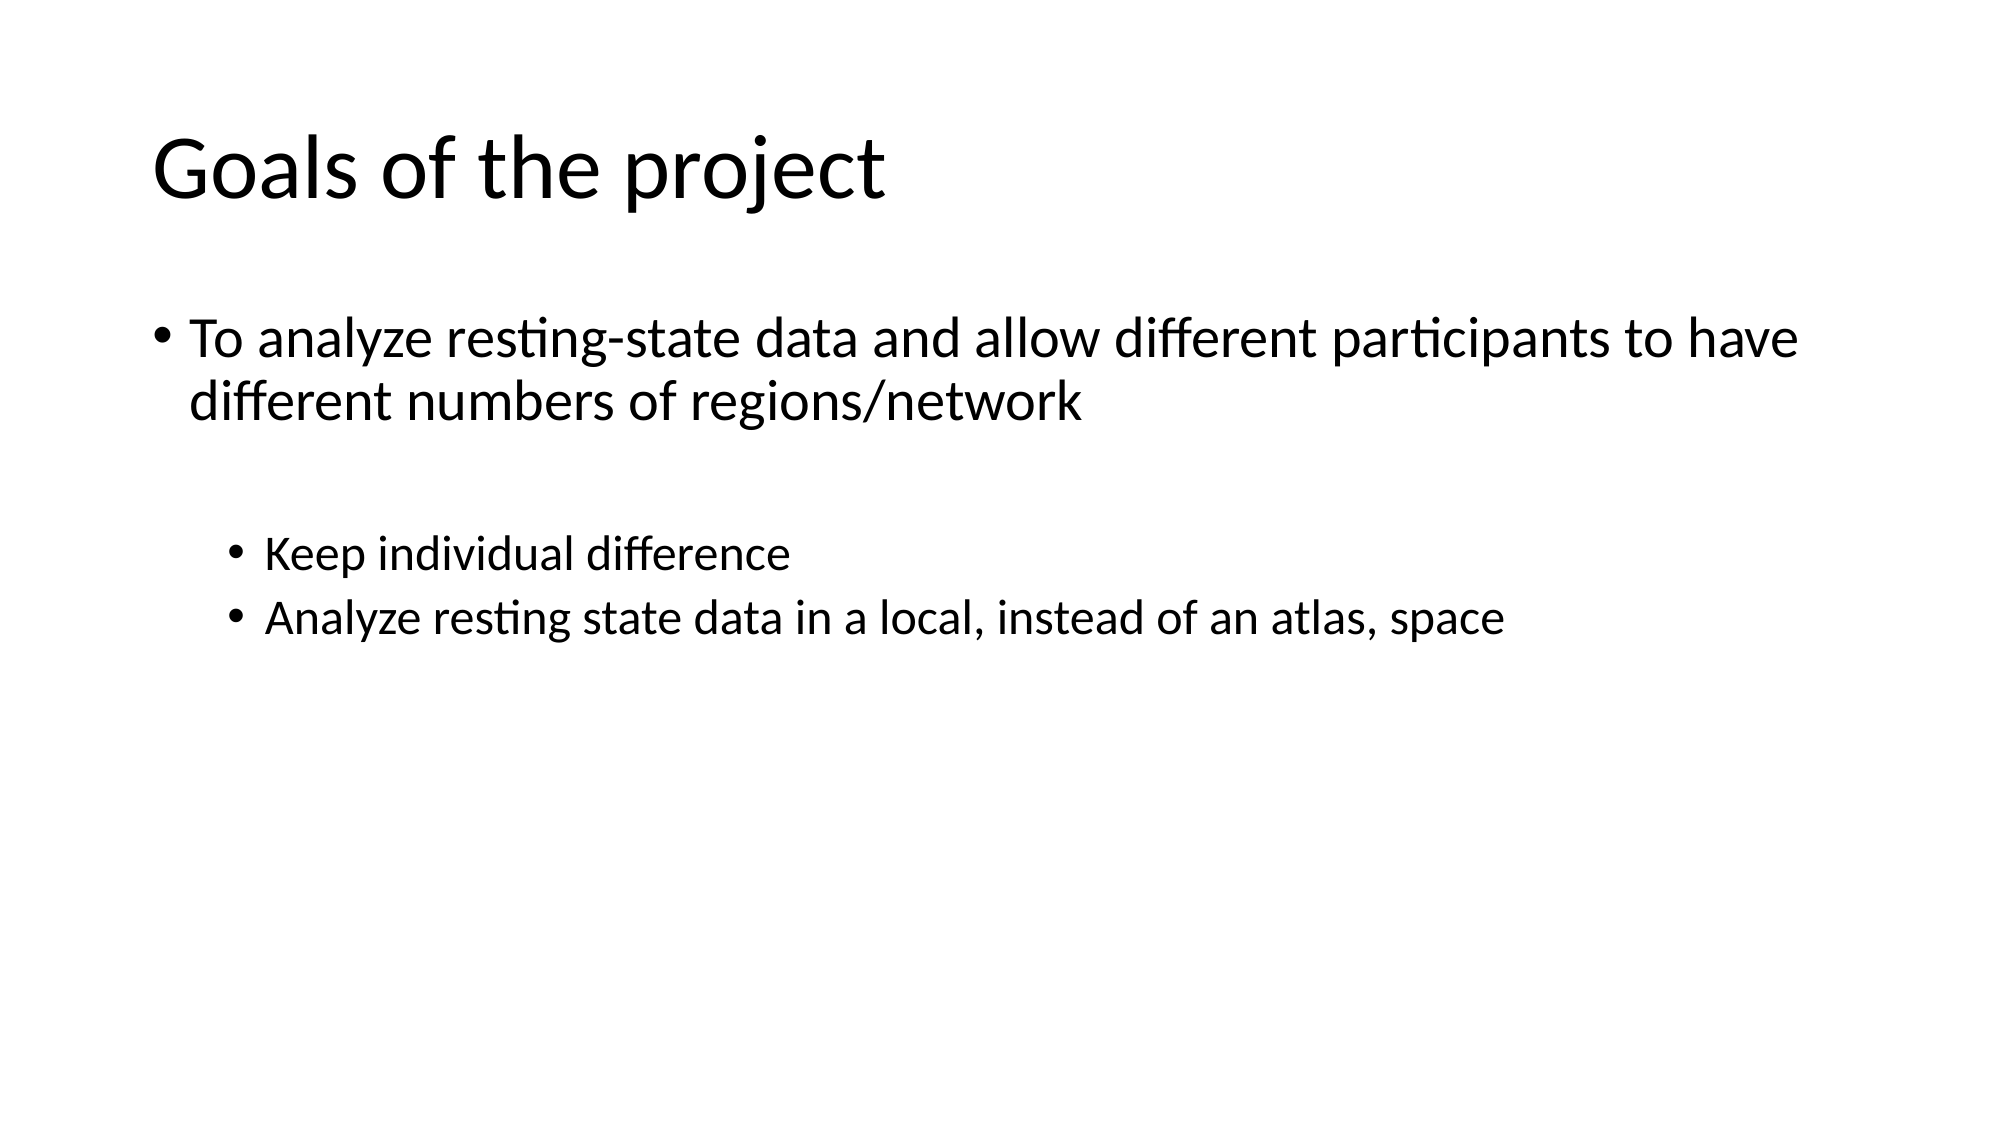

# Goals of the project
To analyze resting-state data and allow different participants to have different numbers of regions/network

Keep individual difference
Analyze resting state data in a local, instead of an atlas, space